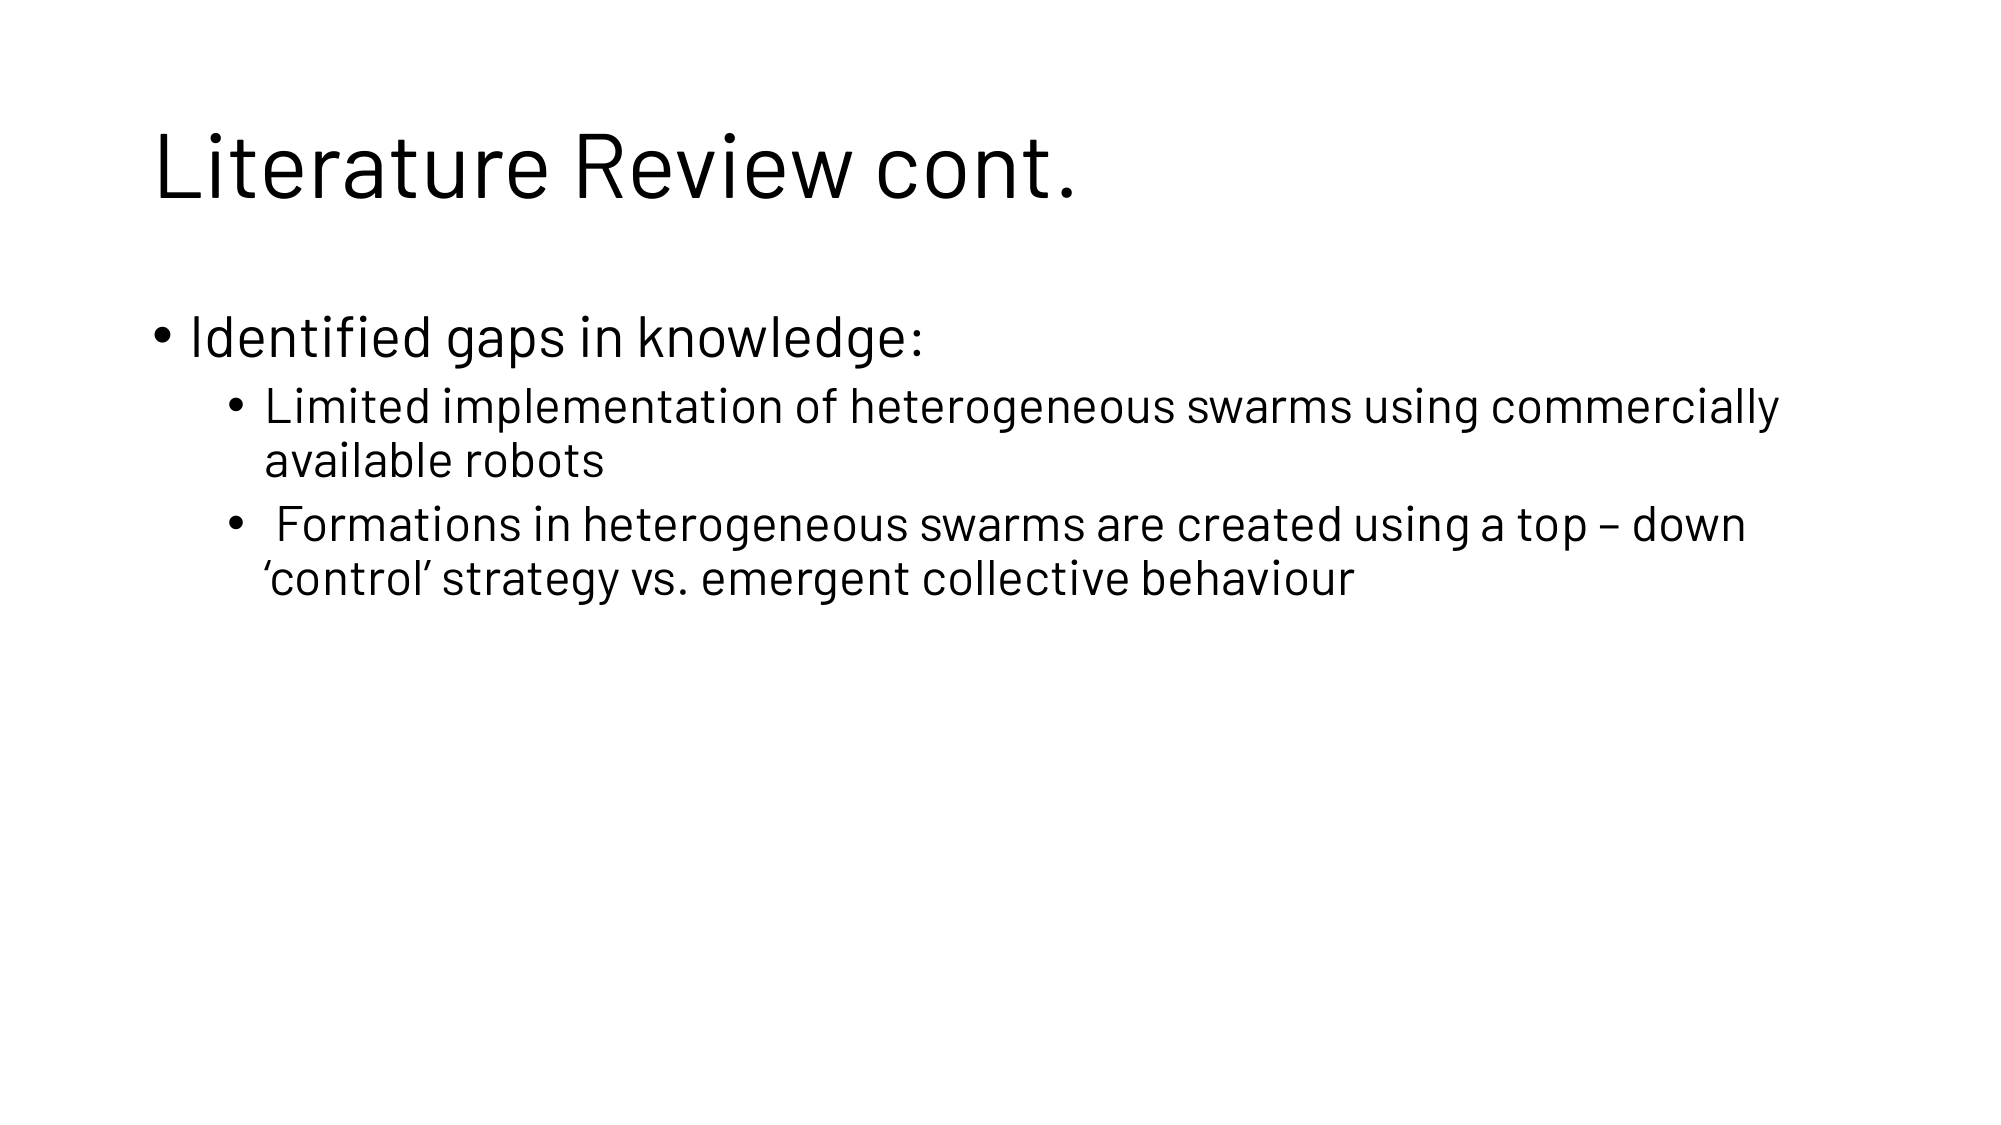

# Literature Review cont.
Identified gaps in knowledge:
Limited implementation of heterogeneous swarms using commercially available robots
 Formations in heterogeneous swarms are created using a top – down ‘control’ strategy vs. emergent collective behaviour